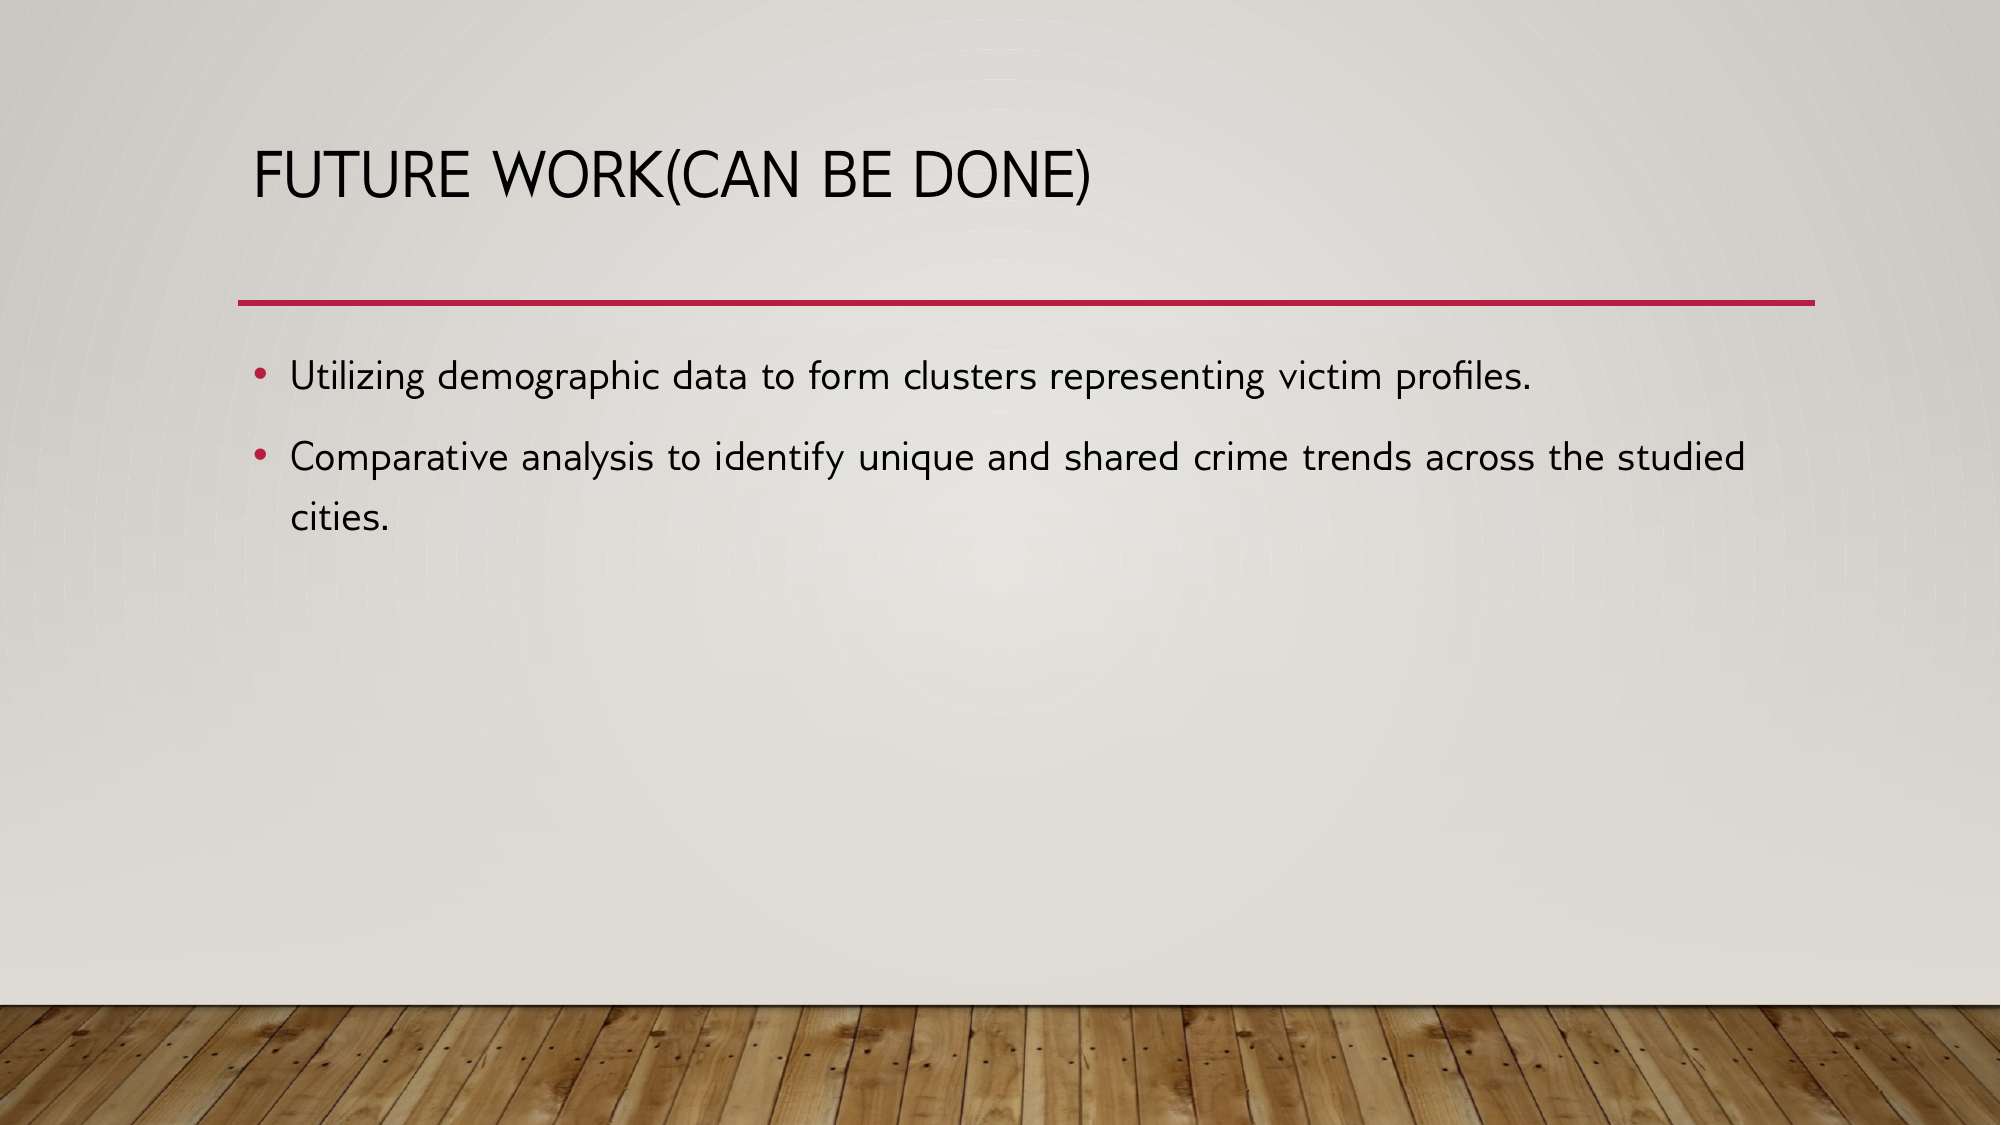

# FUture work(Can be done)
Utilizing demographic data to form clusters representing victim profiles.
Comparative analysis to identify unique and shared crime trends across the studied cities.